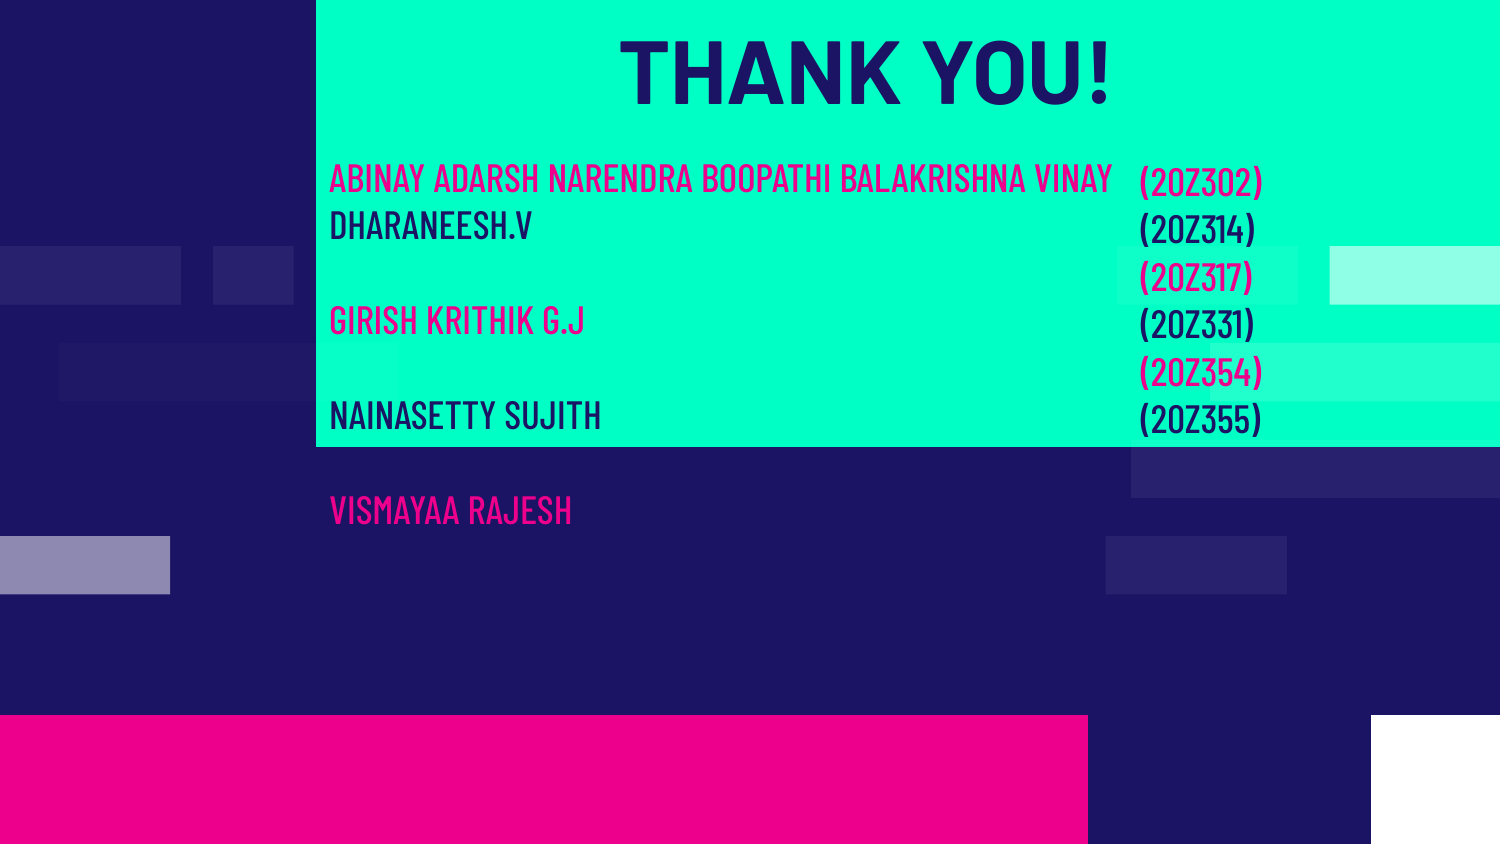

# THANK YOU!
(20Z302)
(20Z314)
(20Z317)
(20Z331)
(20Z354)
(20Z355)
ABINAY ADARSH NARENDRA BOOPATHI BALAKRISHNA VINAY
DHARANEESH.V
GIRISH KRITHIK G.J
NAINASETTY SUJITH
VISMAYAA RAJESH
YADAV RANGANATHAN